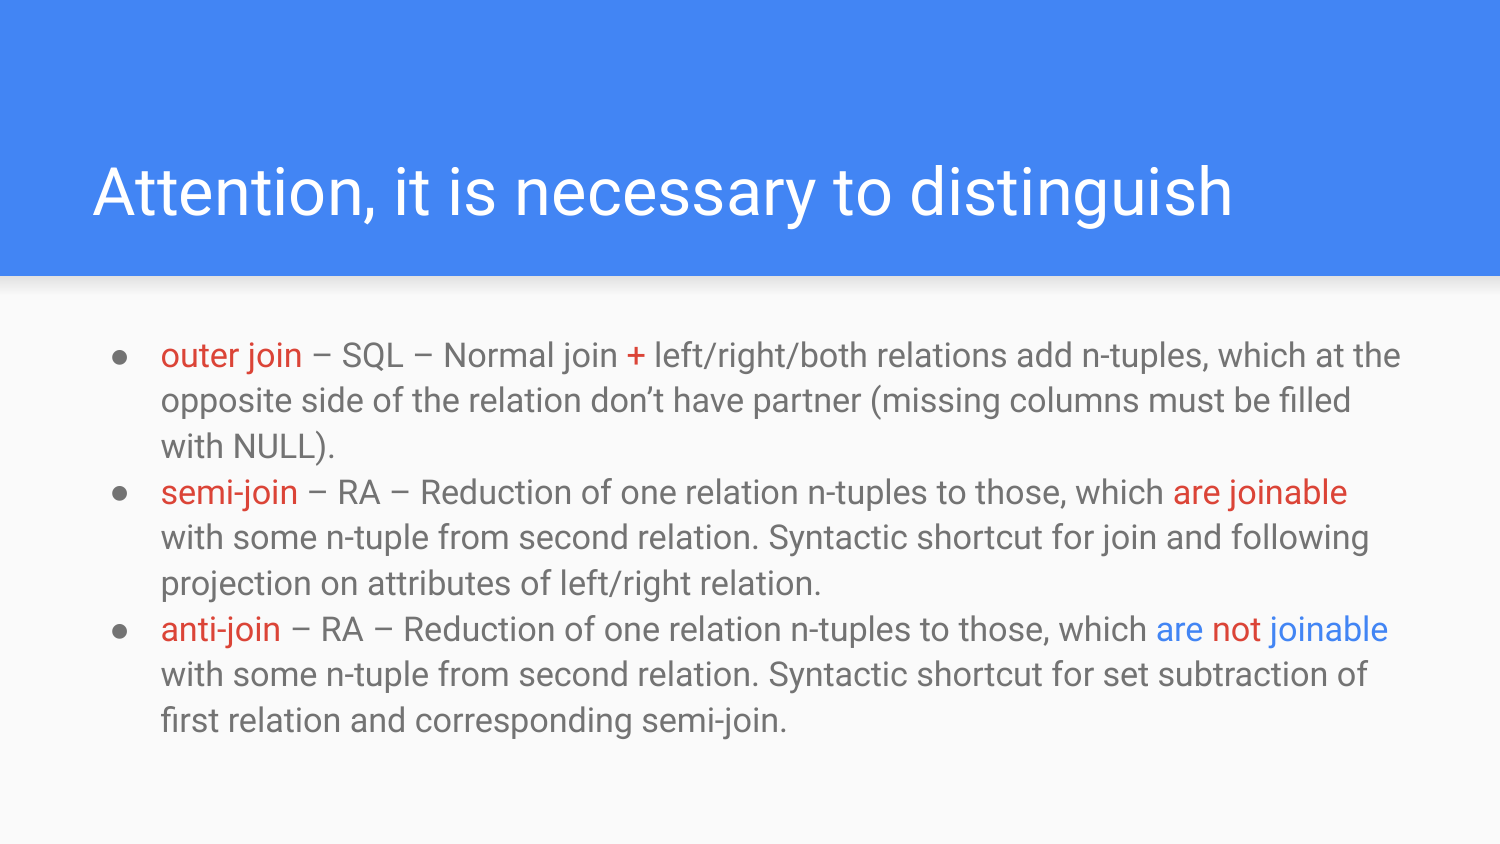

# Attention, it is necessary to distinguish
outer join – SQL – Normal join + left/right/both relations add n-tuples, which at the opposite side of the relation don’t have partner (missing columns must be filled with NULL).
semi-join – RA – Reduction of one relation n-tuples to those, which are joinable with some n-tuple from second relation. Syntactic shortcut for join and following projection on attributes of left/right relation.
anti-join – RA – Reduction of one relation n-tuples to those, which are not joinable with some n-tuple from second relation. Syntactic shortcut for set subtraction of first relation and corresponding semi-join.